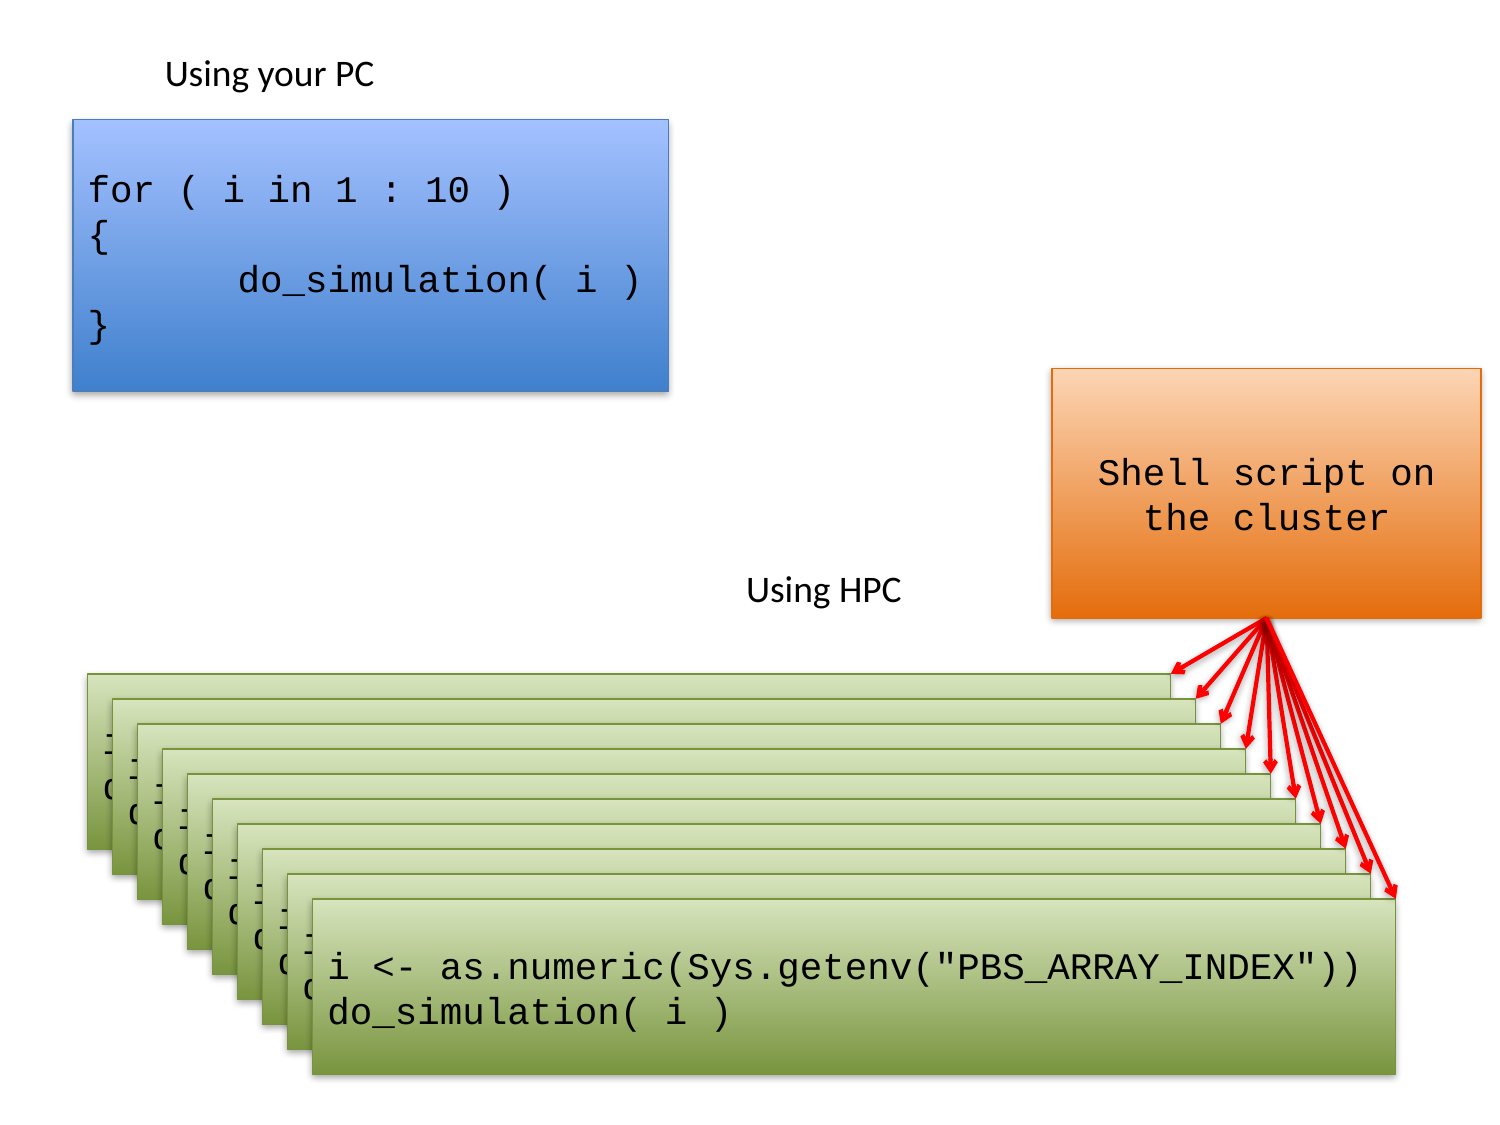

Using your PC
for ( i in 1 : 10 )
{
	do_simulation( i )
}
Shell script on the cluster
Using HPC
i <- as.numeric(Sys.getenv("PBS_ARRAY_INDEX"))
do_simulation( i )
i <- as.numeric(Sys.getenv("PBS_ARRAY_INDEX"))
do_simulation( i )
i <- as.numeric(Sys.getenv("PBS_ARRAY_INDEX"))
do_simulation( i )
i <- as.numeric(Sys.getenv("PBS_ARRAY_INDEX"))
do_simulation( i )
i <- as.numeric(Sys.getenv("PBS_ARRAY_INDEX"))
do_simulation( i )
i <- as.numeric(Sys.getenv("PBS_ARRAY_INDEX"))
do_simulation( i )
i <- as.numeric(Sys.getenv("PBS_ARRAY_INDEX"))
do_simulation( i )
i <- as.numeric(Sys.getenv("PBS_ARRAY_INDEX"))
do_simulation( i )
i <- as.numeric(Sys.getenv("PBS_ARRAY_INDEX"))
do_simulation( i )
i <- as.numeric(Sys.getenv("PBS_ARRAY_INDEX"))
do_simulation( i )